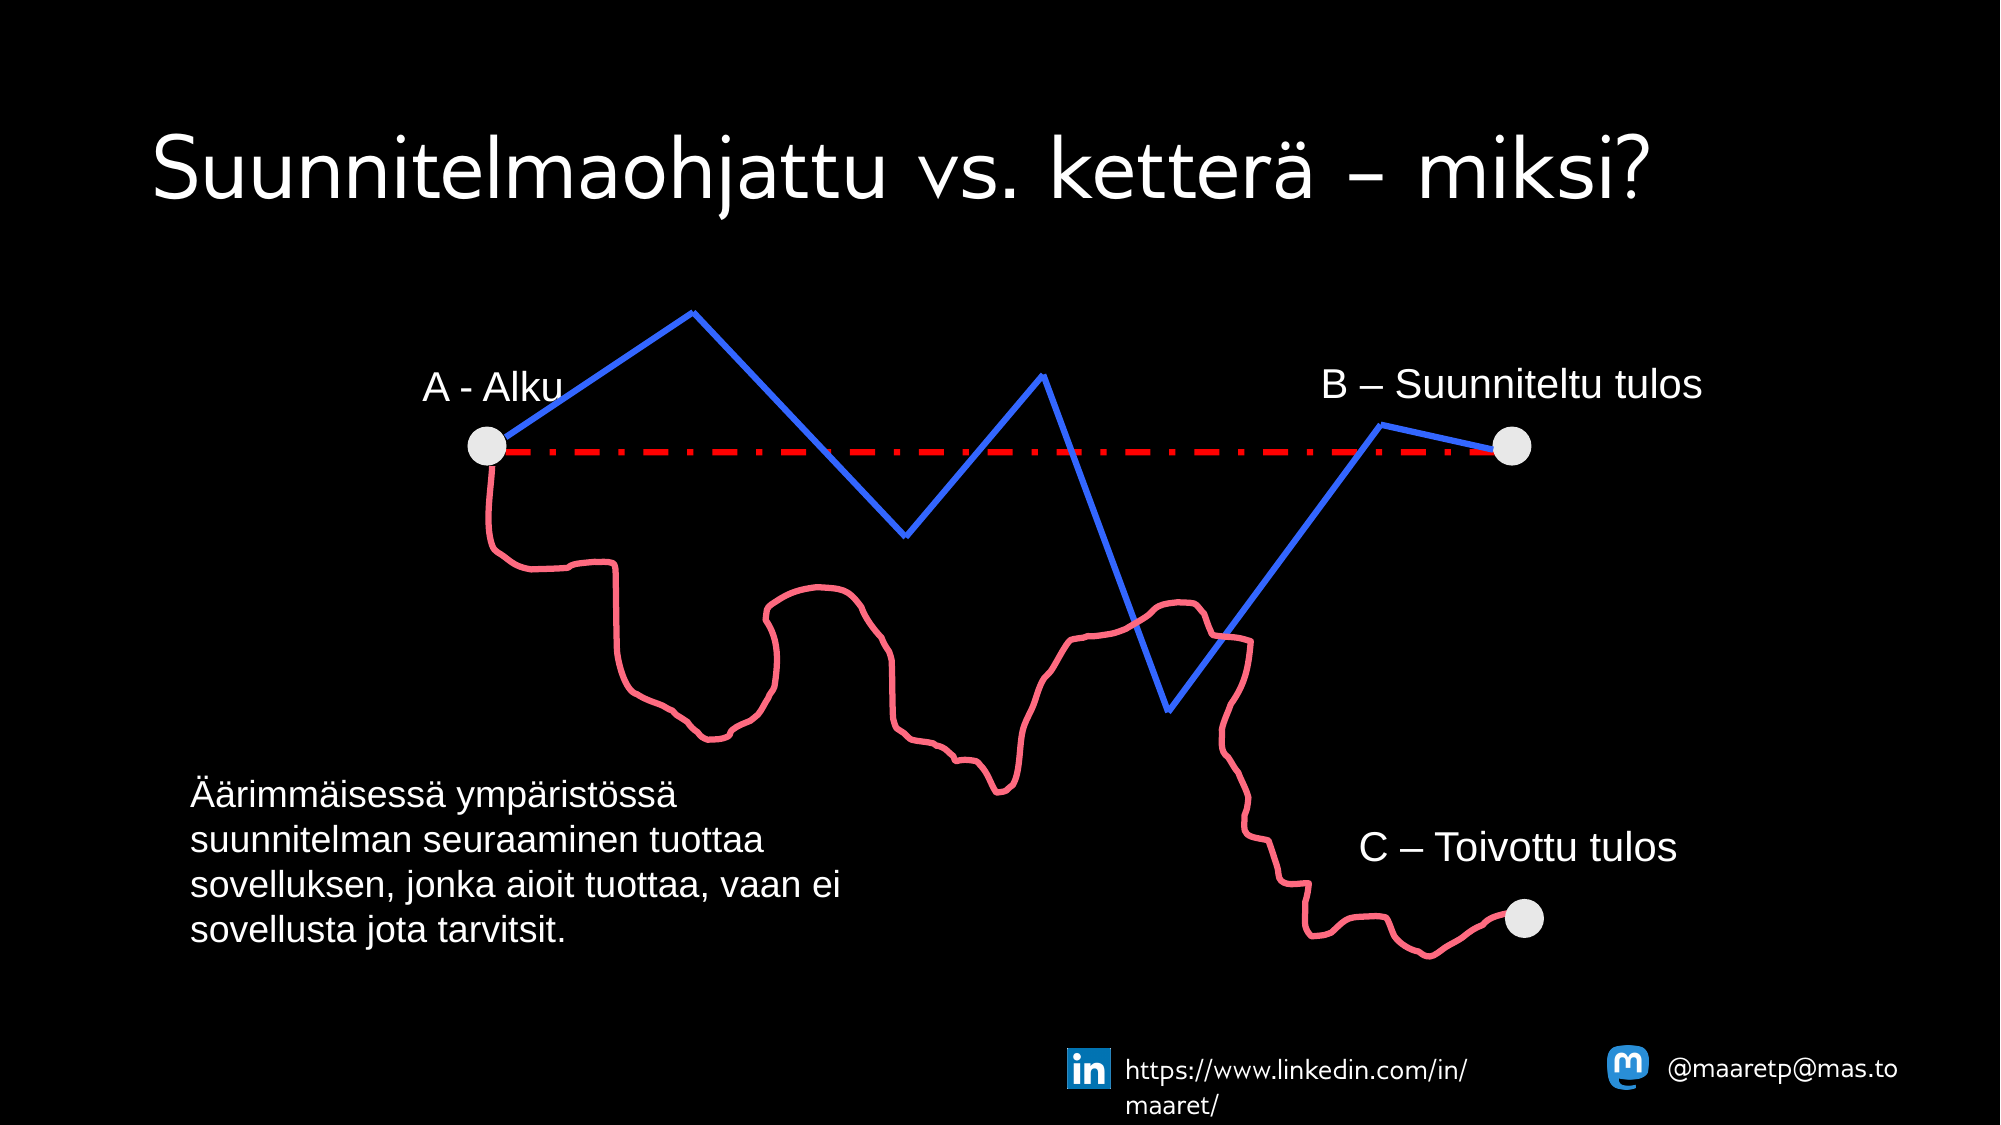

# Suunnitelmaohjattu vs. ketterä – miksi?

B – Suunniteltu tulos
A - Alku

Äärimmäisessä ympäristössä suunnitelman seuraaminen tuottaa sovelluksen, jonka aioit tuottaa, vaan ei sovellusta jota tarvitsit.
C – Toivottu tulos